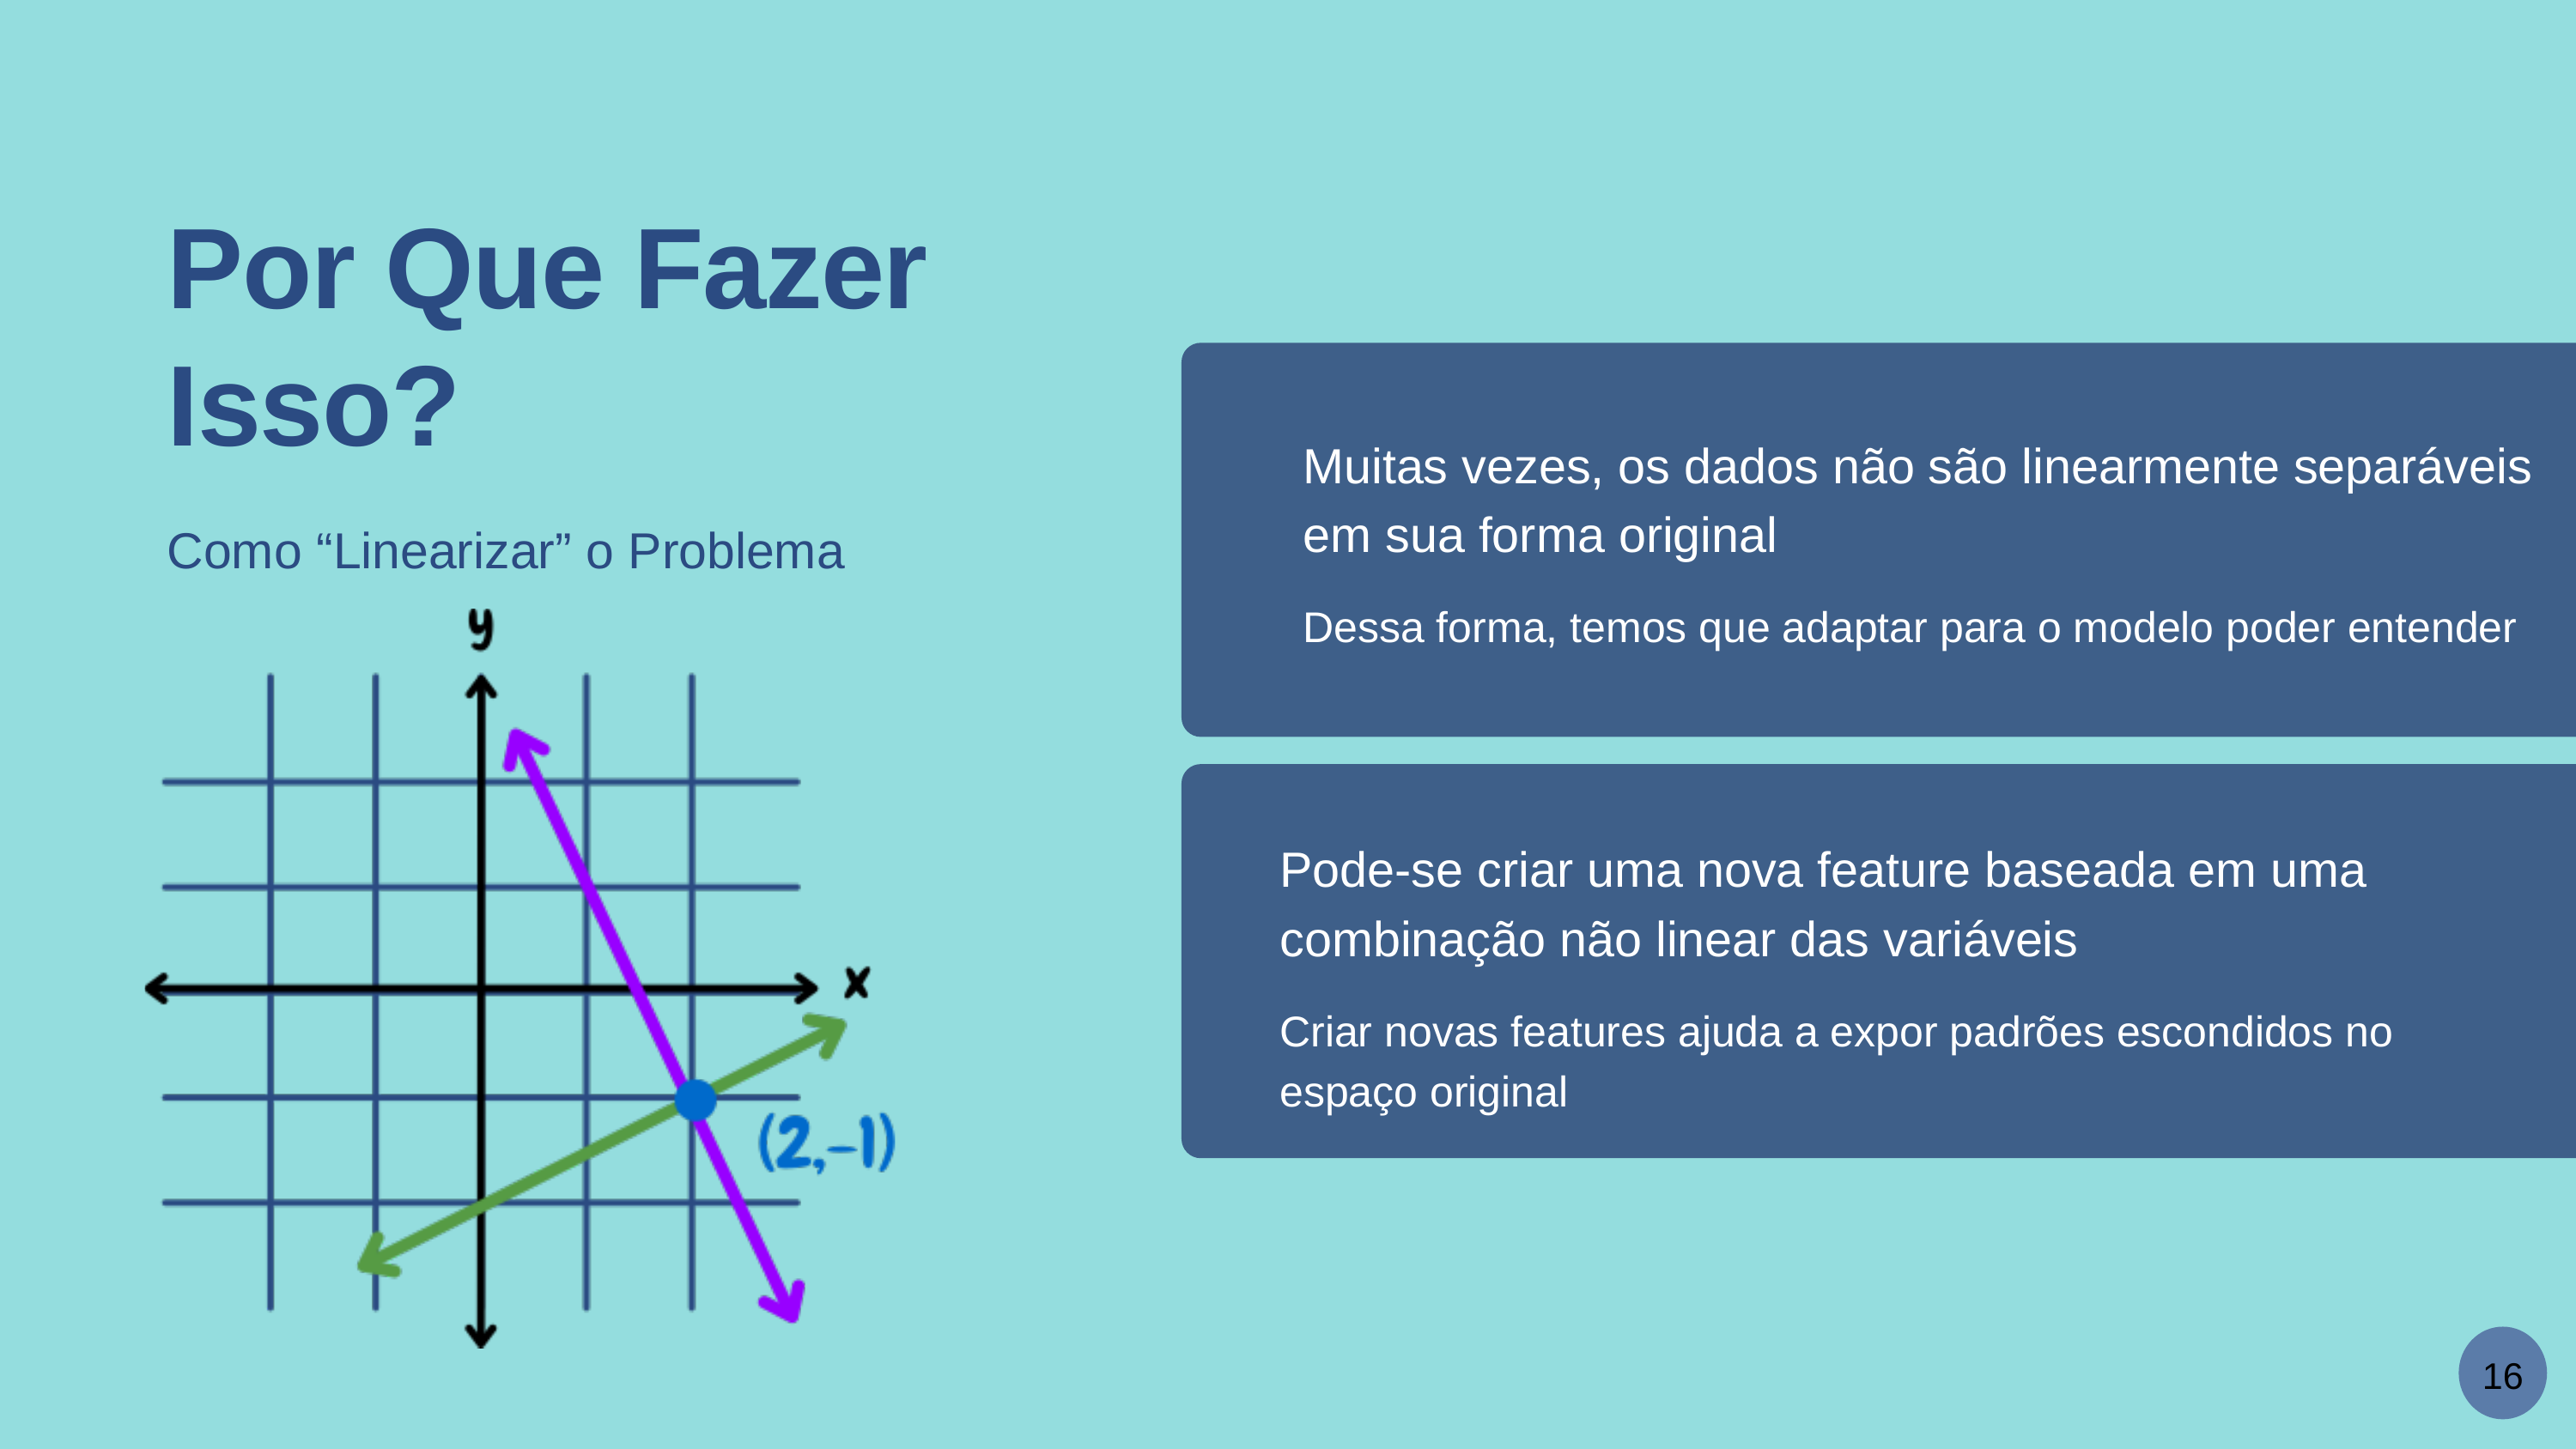

Por Que Fazer Isso?
Como “Linearizar” o Problema

Muitas vezes, os dados não são linearmente separáveis em sua forma original
Dessa forma, temos que adaptar para o modelo poder entender

Melhora as habilidades de comunicação dos alunos
Os alunos têm acesso a diferentes canais onde podem se comunicar e colaborar com professores e colegas.
Pode-se criar uma nova feature baseada em uma combinação não linear das variáveis
Criar novas features ajuda a expor padrões escondidos no espaço original

16